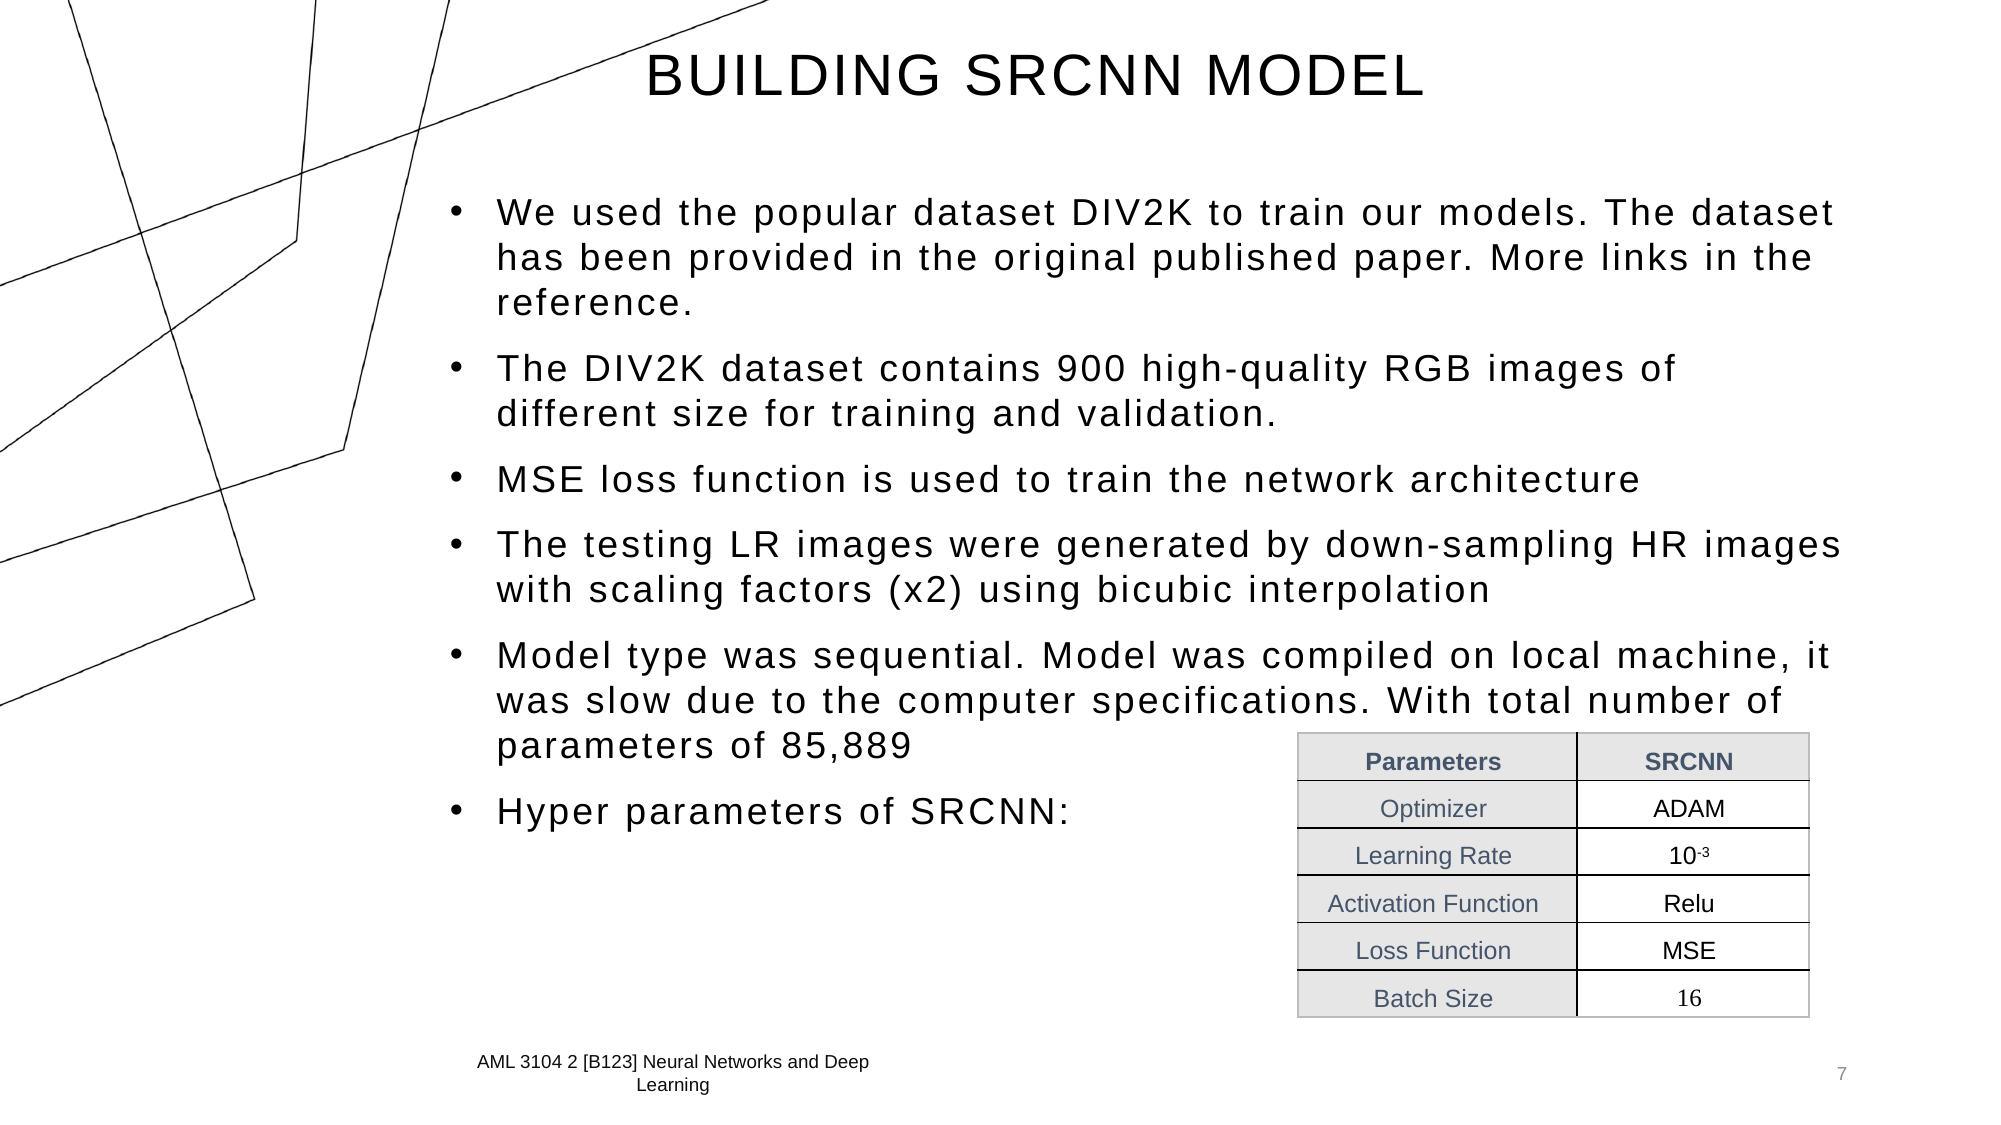

Building srcnn model
We used the popular dataset DIV2K to train our models. The dataset has been provided in the original published paper. More links in the reference.
The DIV2K dataset contains 900 high-quality RGB images of different size for training and validation.
MSE loss function is used to train the network architecture
The testing LR images were generated by down-sampling HR images with scaling factors (x2) using bicubic interpolation
Model type was sequential. Model was compiled on local machine, it was slow due to the computer specifications. With total number of parameters of 85,889
Hyper parameters of SRCNN:

| Parameters | SRCNN |
| --- | --- |
| Optimizer | ADAM |
| Learning Rate | 10-3 |
| Activation Function | Relu |
| Loss Function | MSE |
| Batch Size | 16 |
AML 3104 2 [B123] Neural Networks and Deep Learning
7